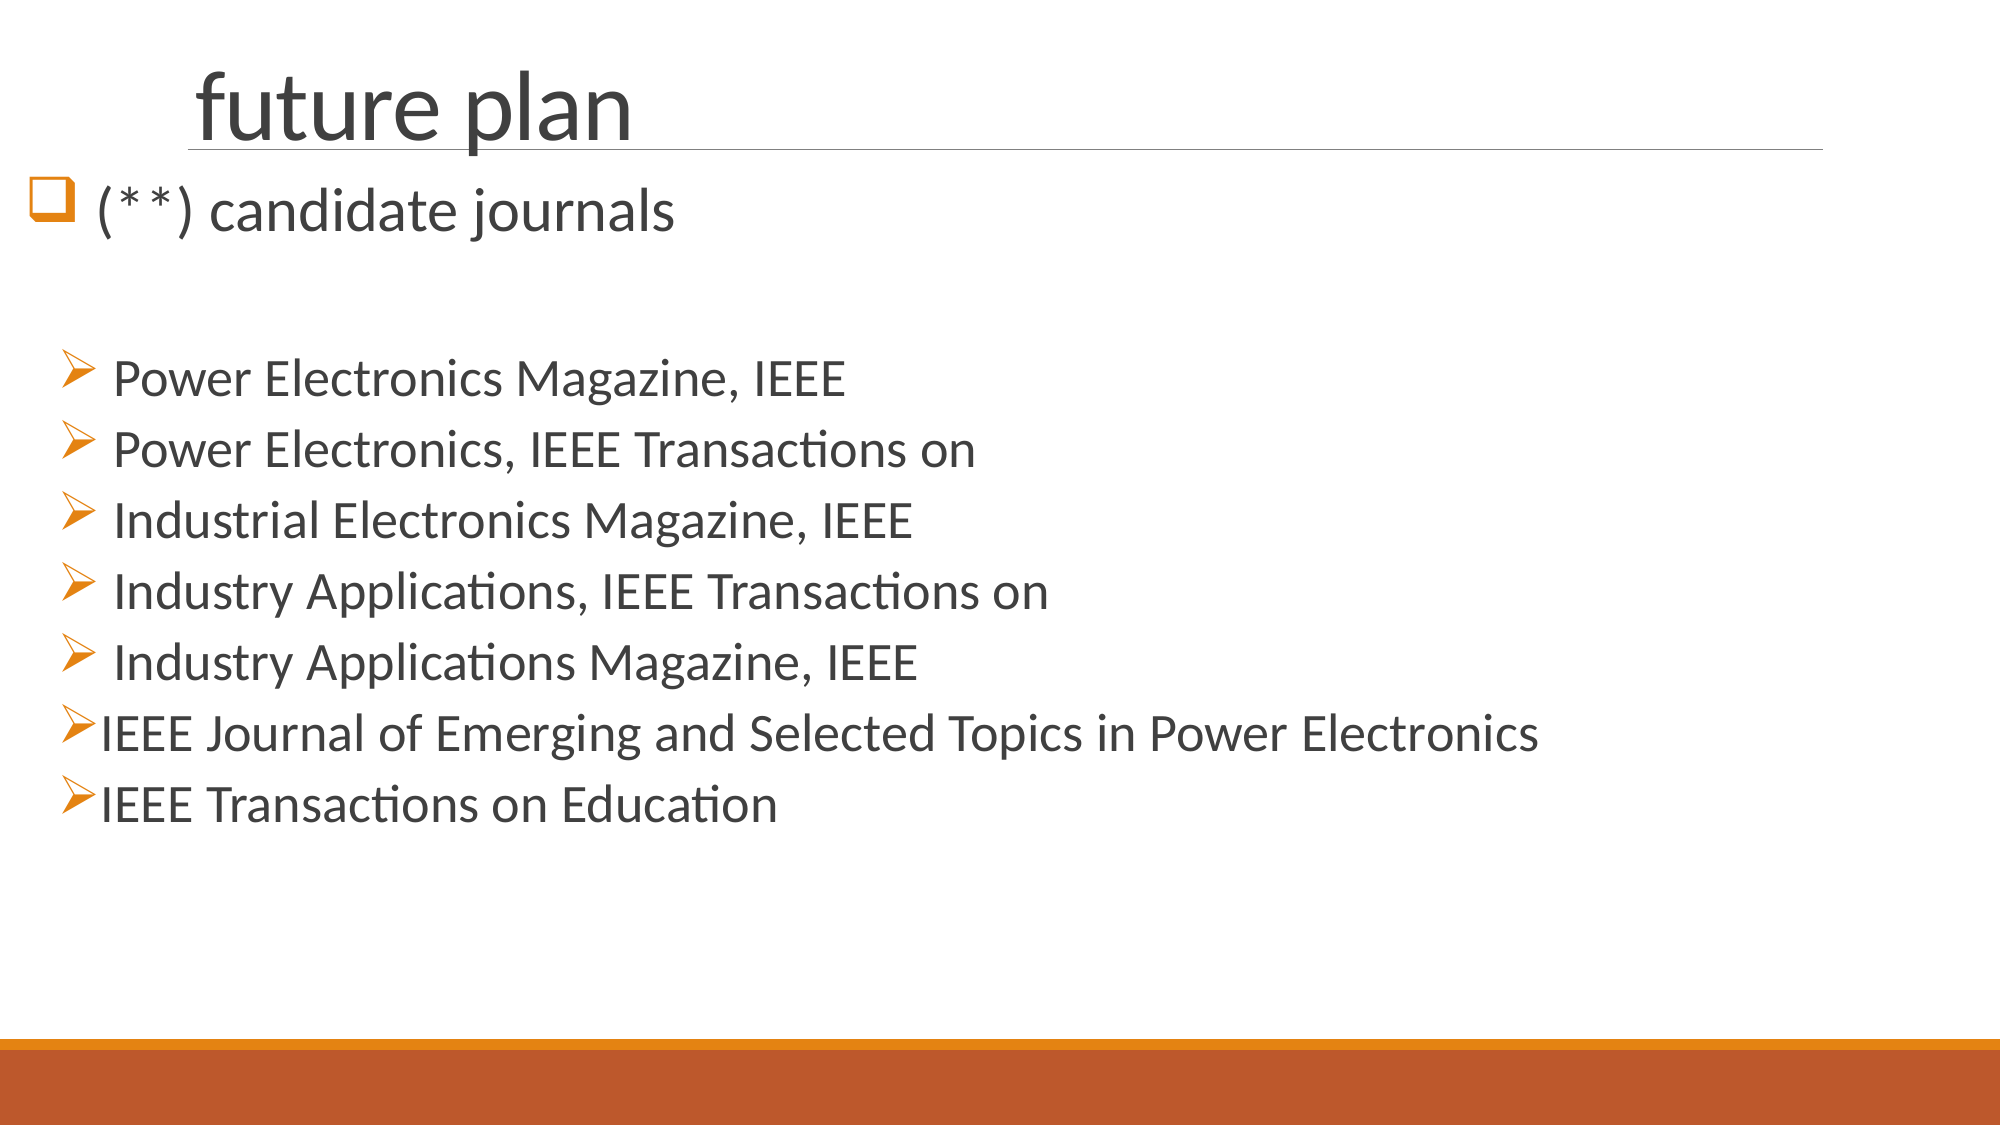

# future plan
 (**) candidate journals

 Power Electronics Magazine, IEEE
 Power Electronics, IEEE Transactions on
 Industrial Electronics Magazine, IEEE
 Industry Applications, IEEE Transactions on
 Industry Applications Magazine, IEEE
IEEE Journal of Emerging and Selected Topics in Power Electronics
IEEE Transactions on Education